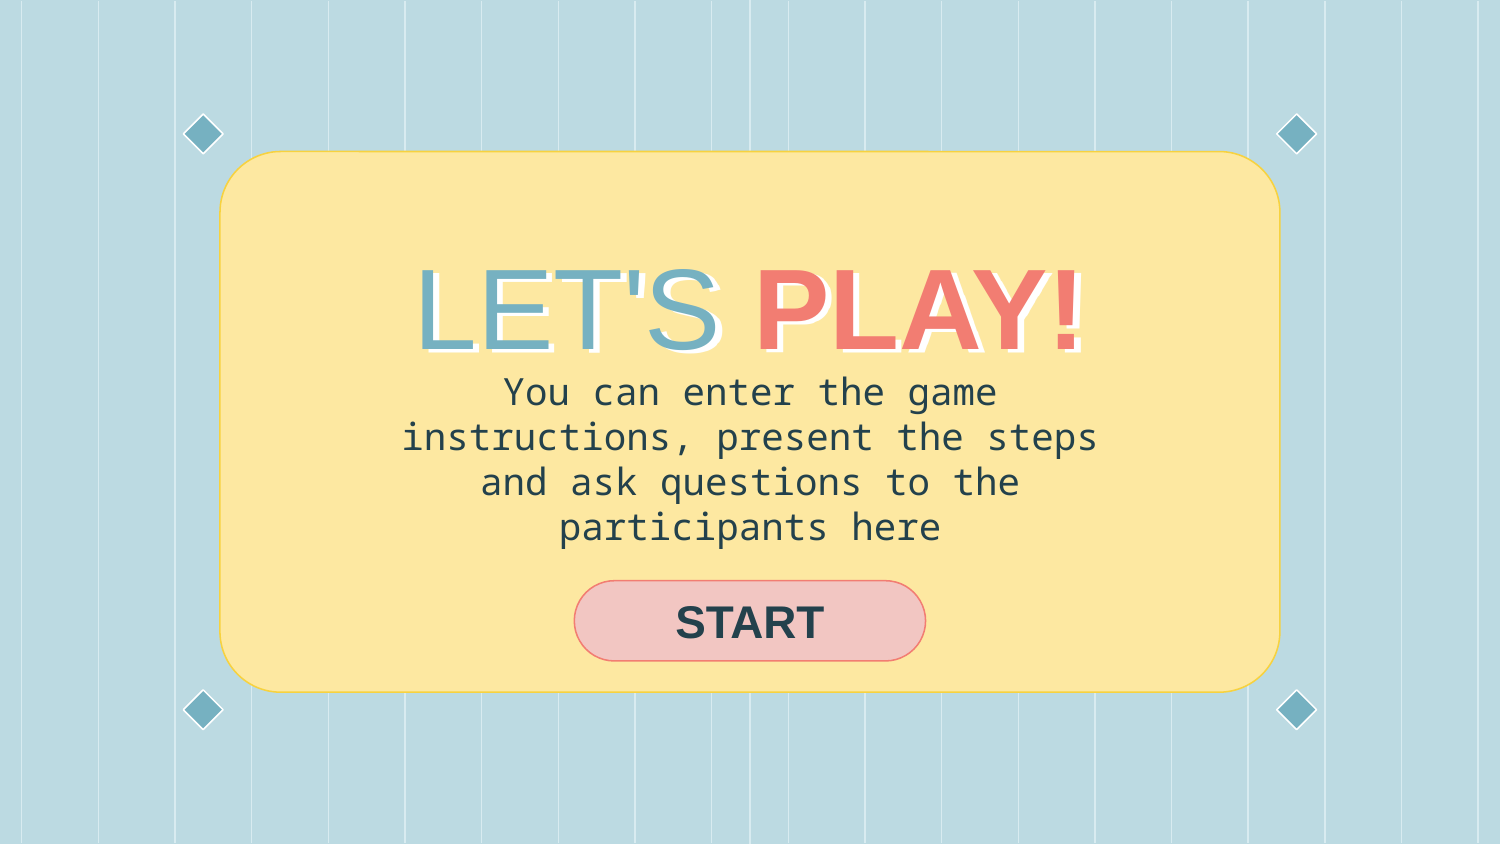

# LET'S PLAY!
You can enter the game instructions, present the steps and ask questions to the participants here
START